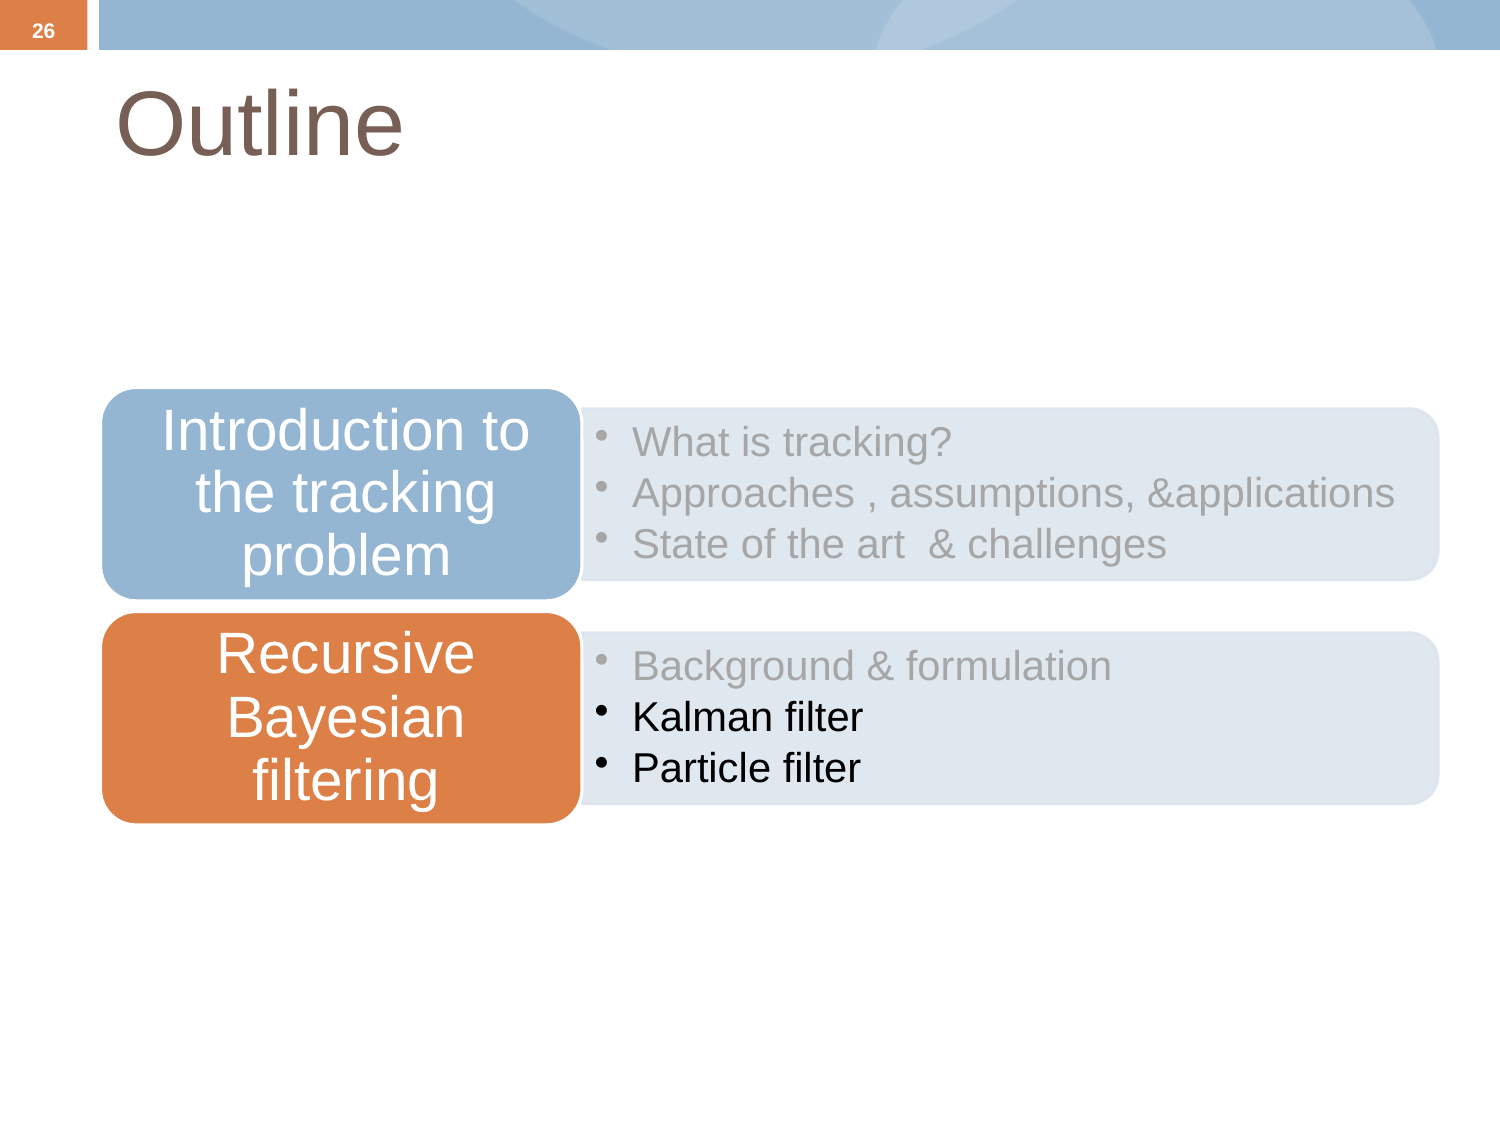

26
# Outline
What is tracking?
Approaches , assumptions, &applications
State of the art  & challenges
Introduction to the tracking problem
Background & formulation
Kalman filter
Particle filter
Recursive Bayesian filtering